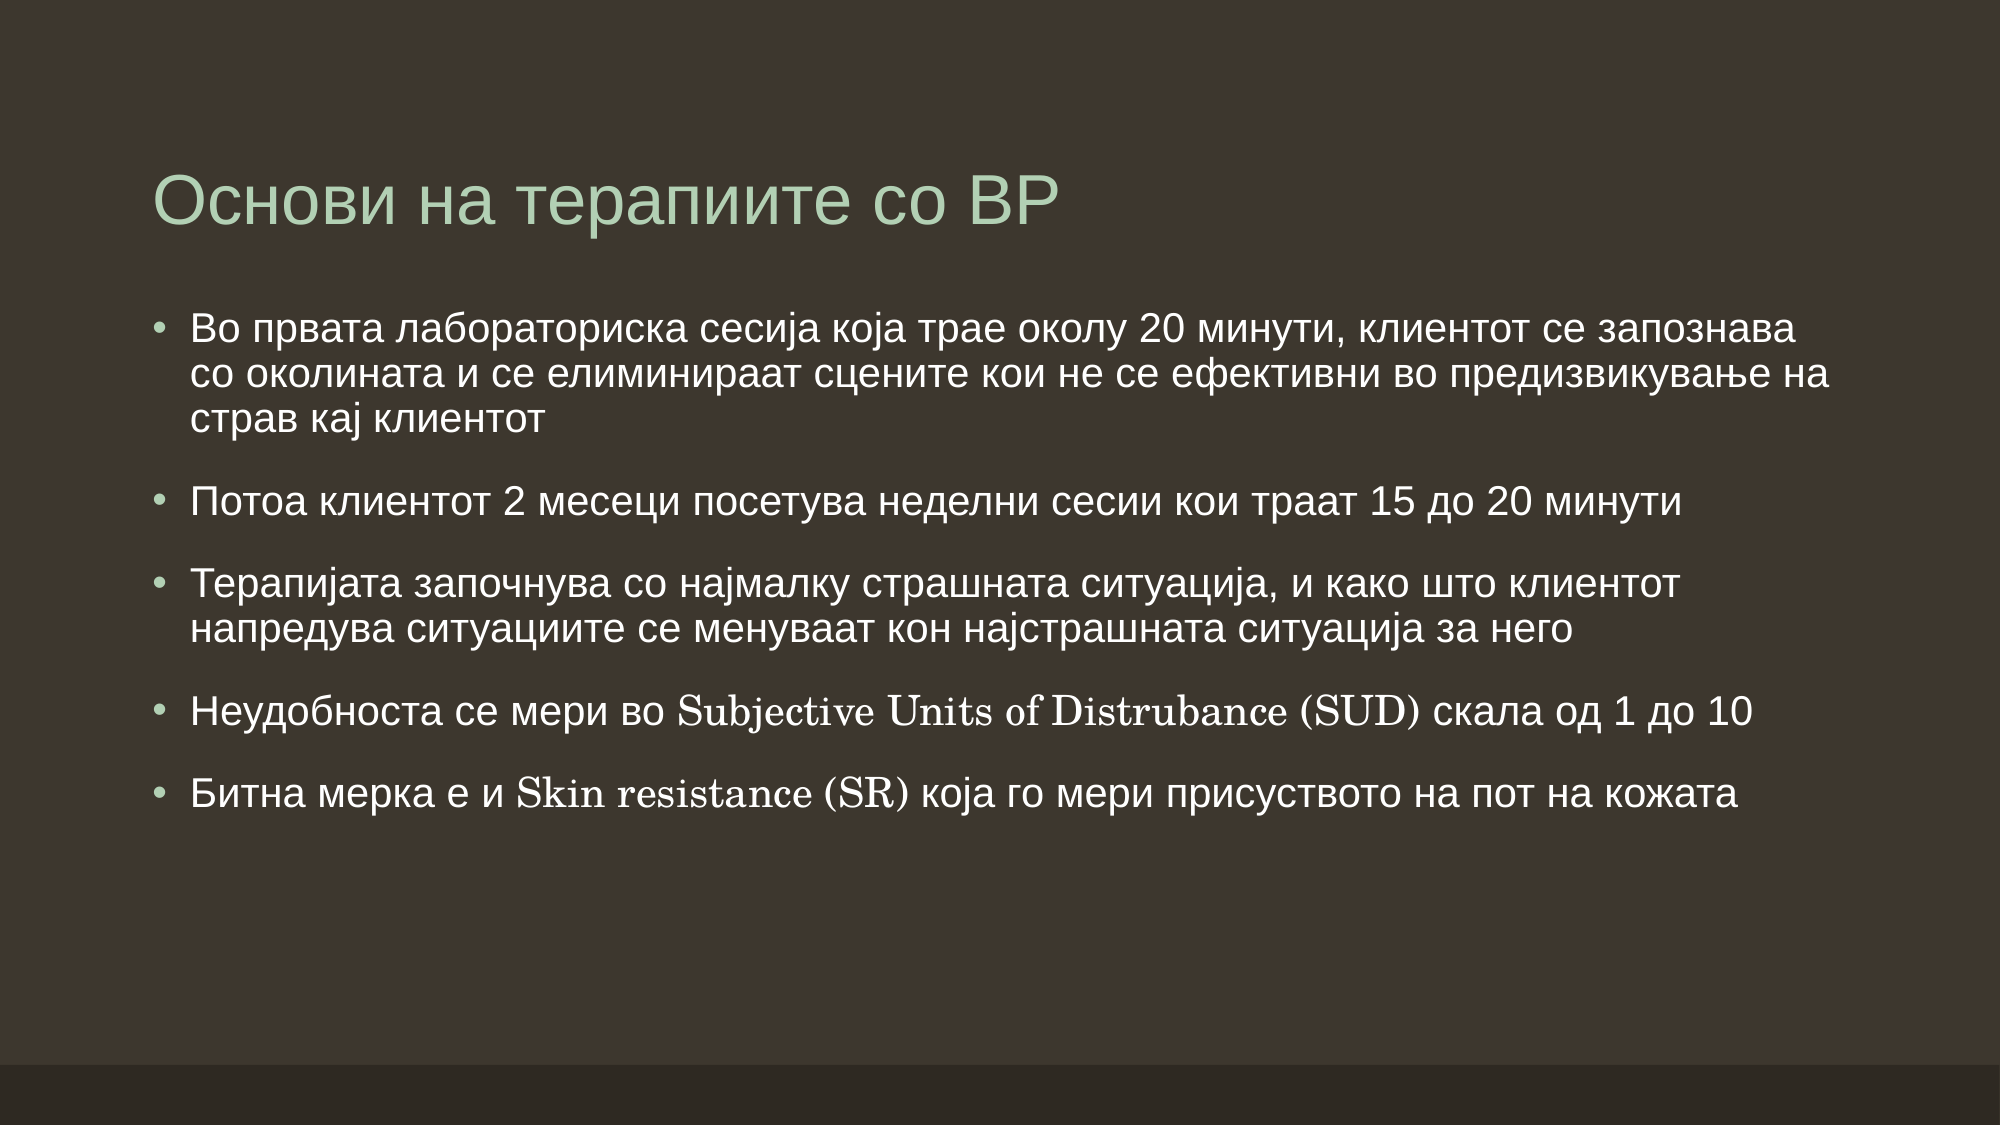

# Основи на терапиите со ВР
Во првата лабораториска сесија која трае околу 20 минути, клиентот се запознава со околината и се елиминираат сцените кои не се ефективни во предизвикување на страв кај клиентот
Потоа клиентот 2 месеци посетува неделни сесии кои траат 15 до 20 минути
Терапијата започнува со најмалку страшната ситуација, и како што клиентот напредува ситуациите се менуваат кон најстрашната ситуација за него
Неудобноста се мери во Subjective Units of Distrubance (SUD) скала од 1 до 10
Битна мерка е и Skin resistance (SR) која го мери присуството на пот на кожата